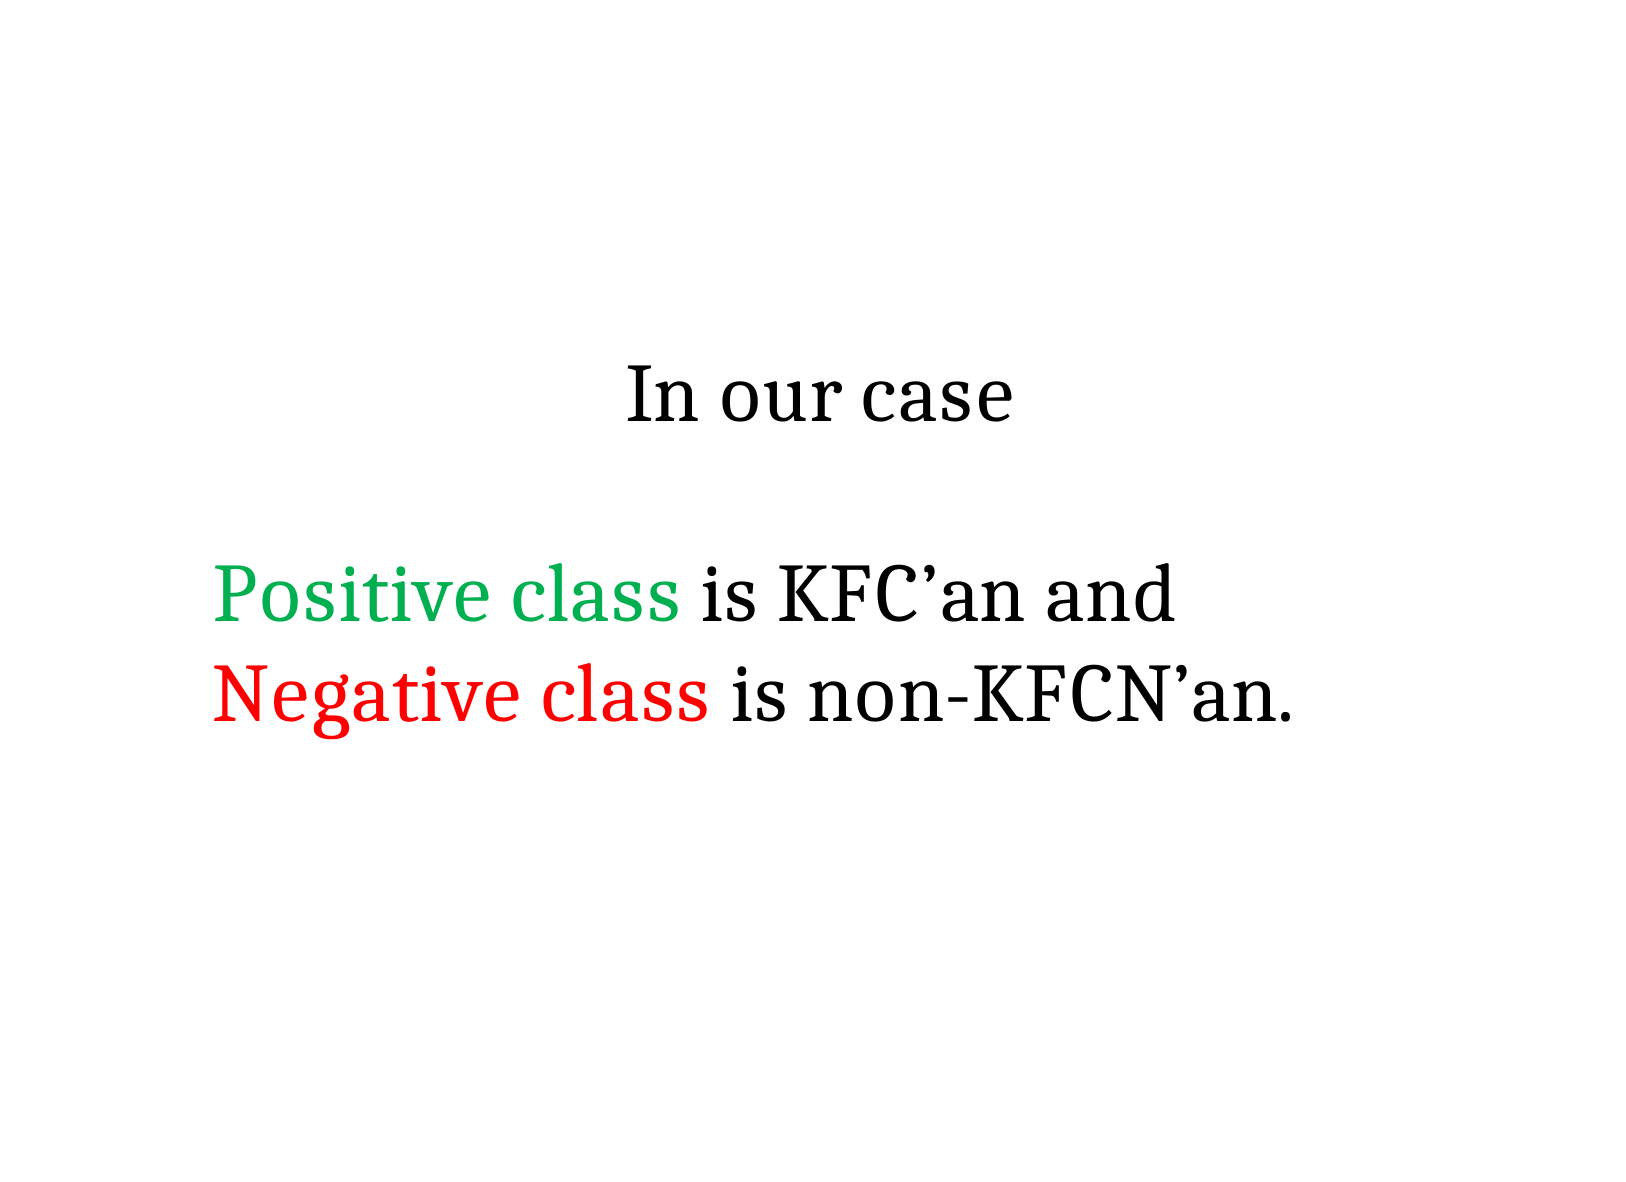

In our case

Positive class is KFC’an and
Negative class is non-KFCN’an.